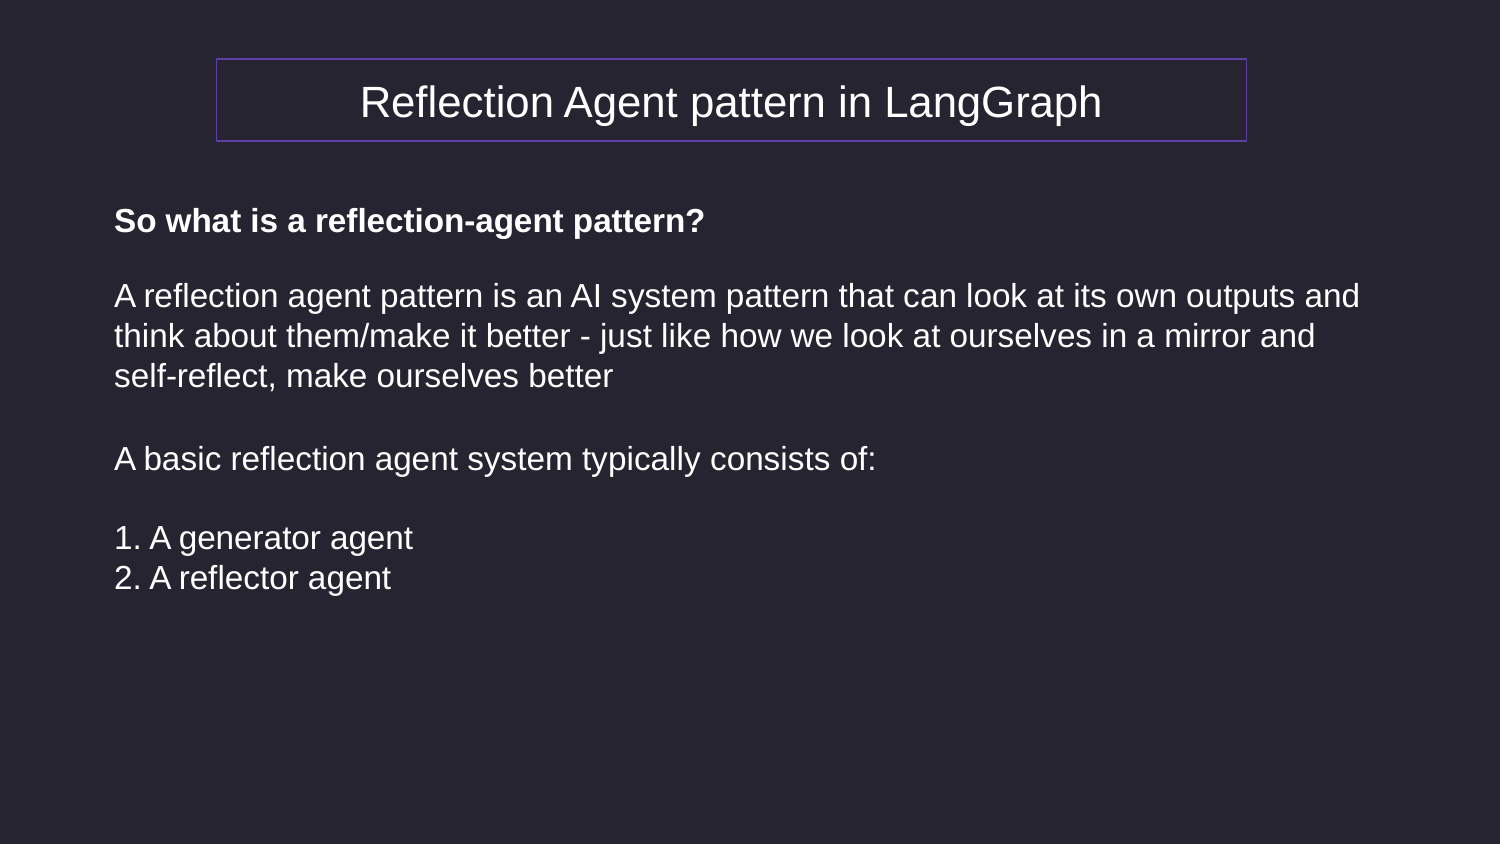

Reflection Agent pattern in LangGraph
So what is a reflection-agent pattern?
A reflection agent pattern is an AI system pattern that can look at its own outputs and think about them/make it better - just like how we look at ourselves in a mirror and self-reflect, make ourselves better
A basic reflection agent system typically consists of:

1. A generator agent
2. A reflector agent